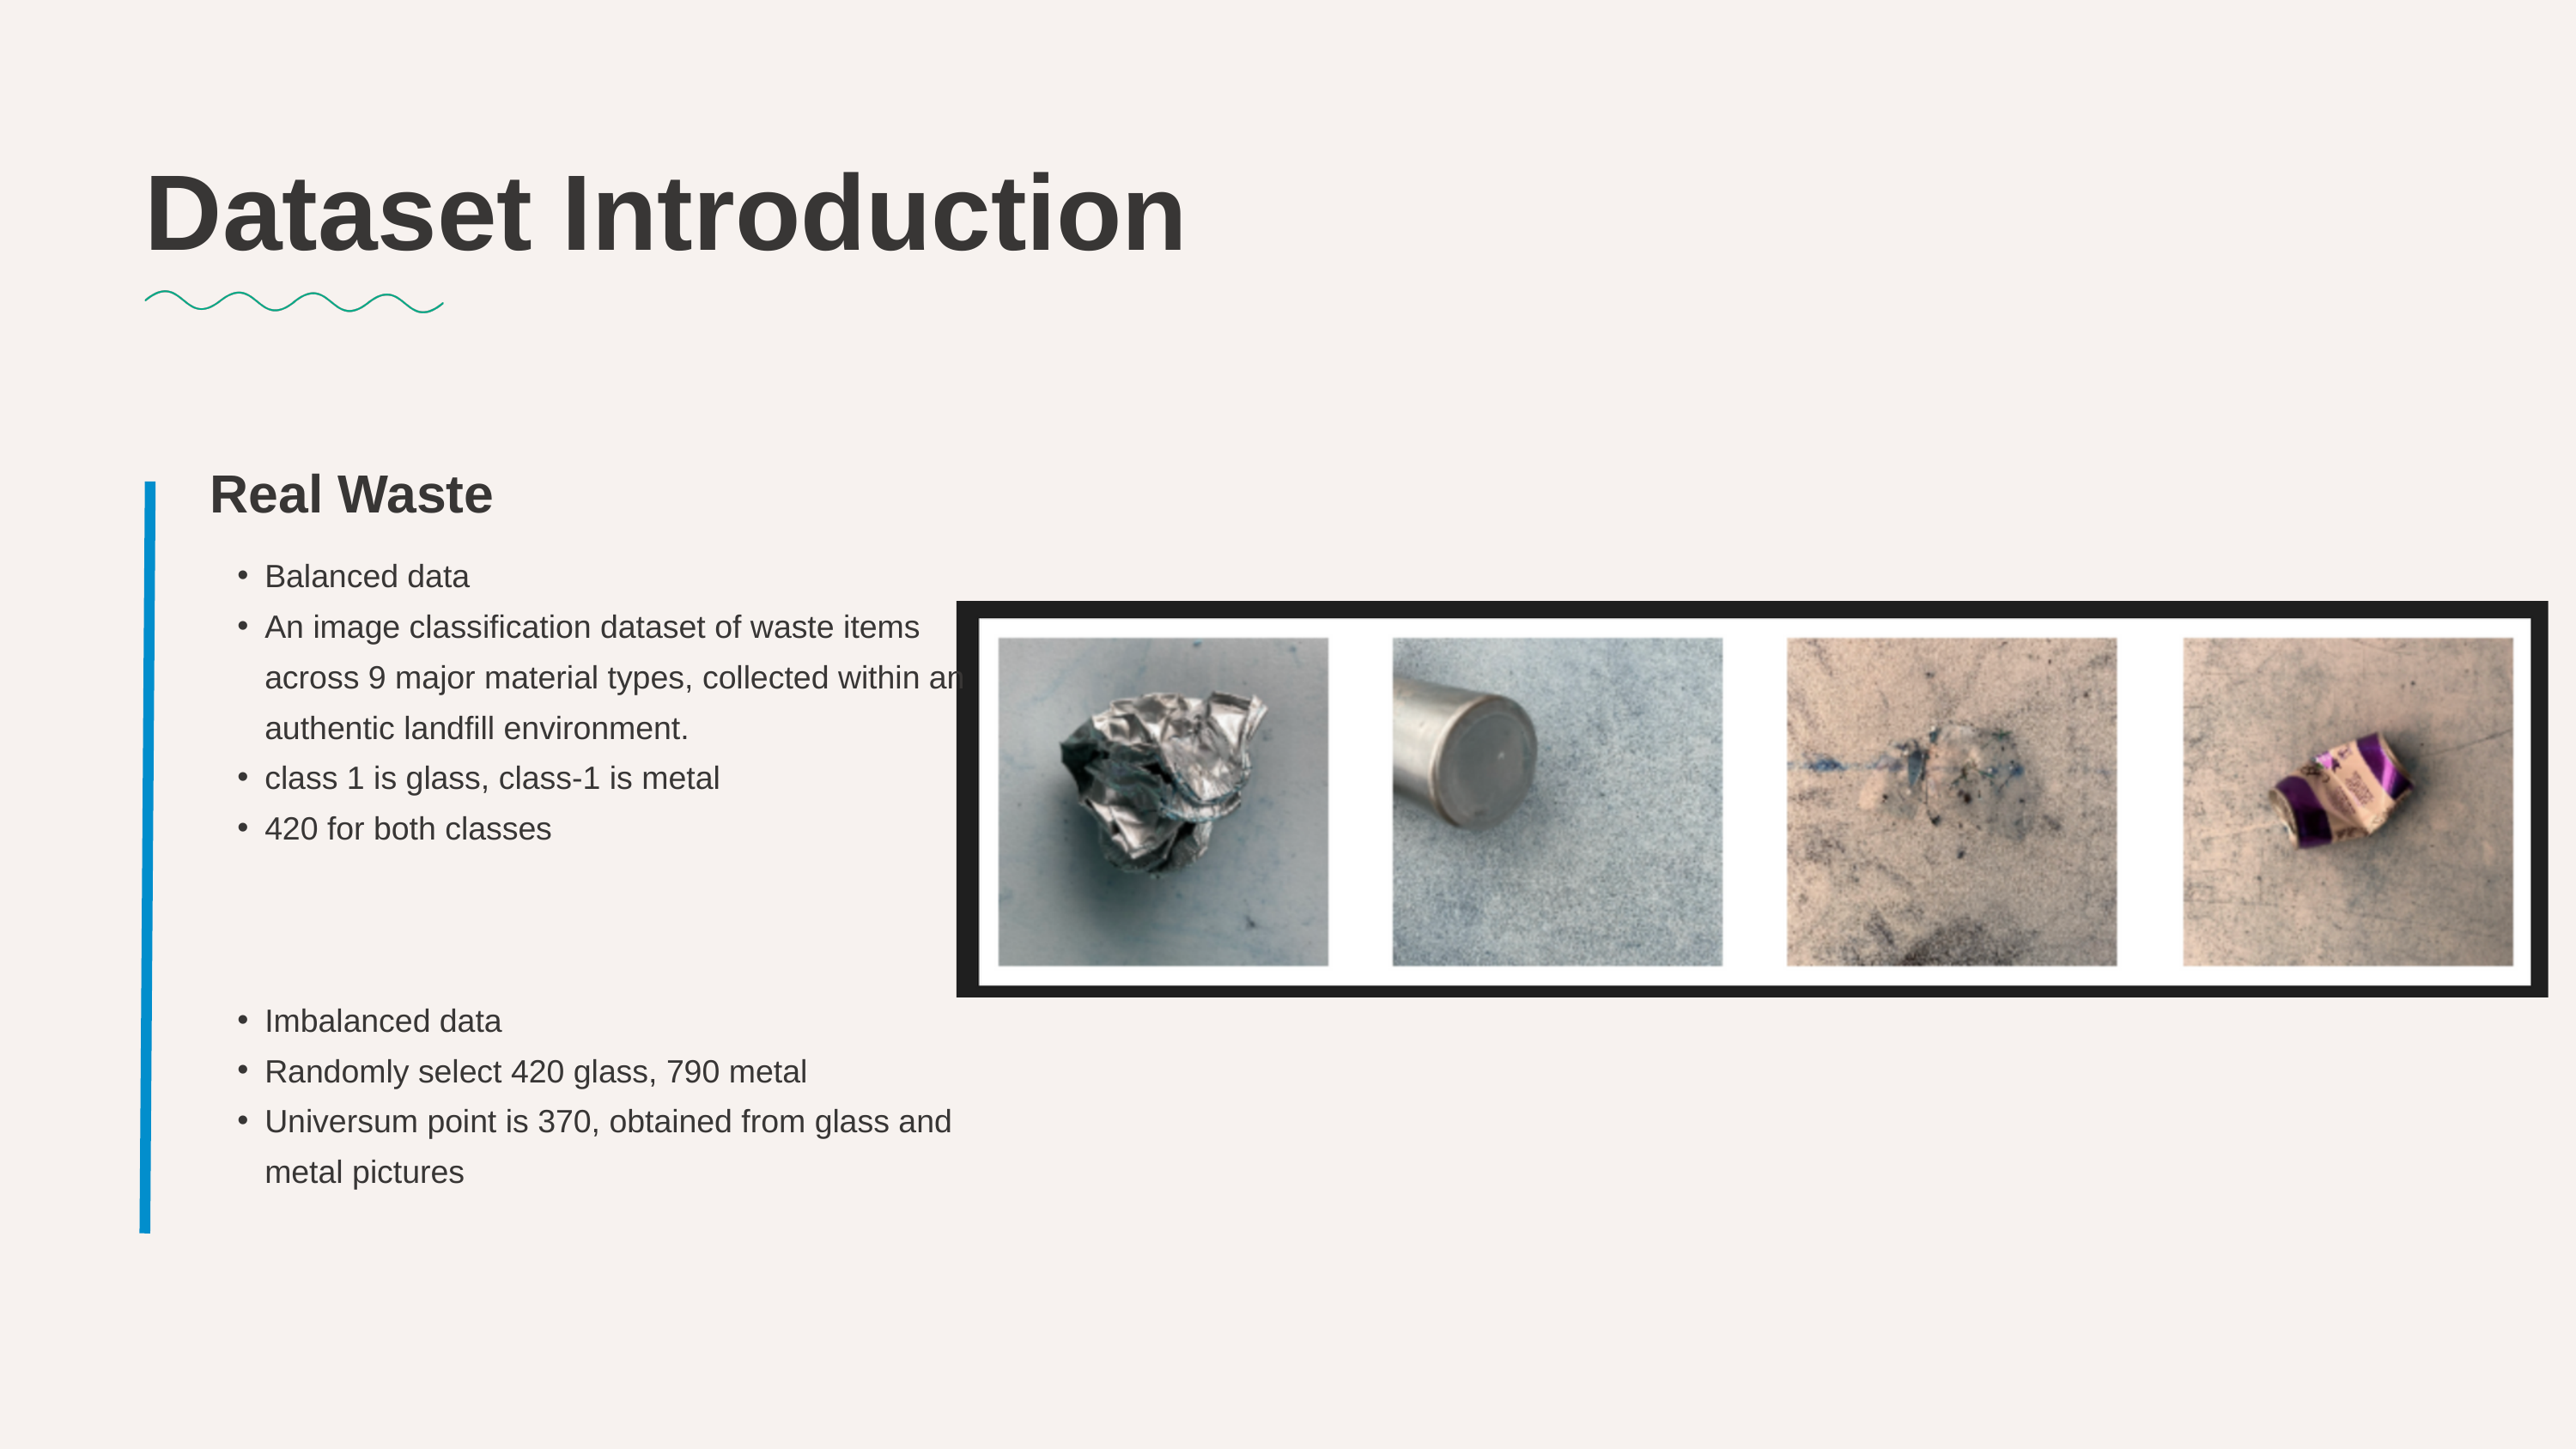

Dataset Introduction

Real Waste
Balanced data
An image classification dataset of waste items across 9 major material types, collected within an authentic landfill environment.
class 1 is glass, class-1 is metal
420 for both classes

Imbalanced data
Randomly select 420 glass, 790 metal
Universum point is 370, obtained from glass and metal pictures